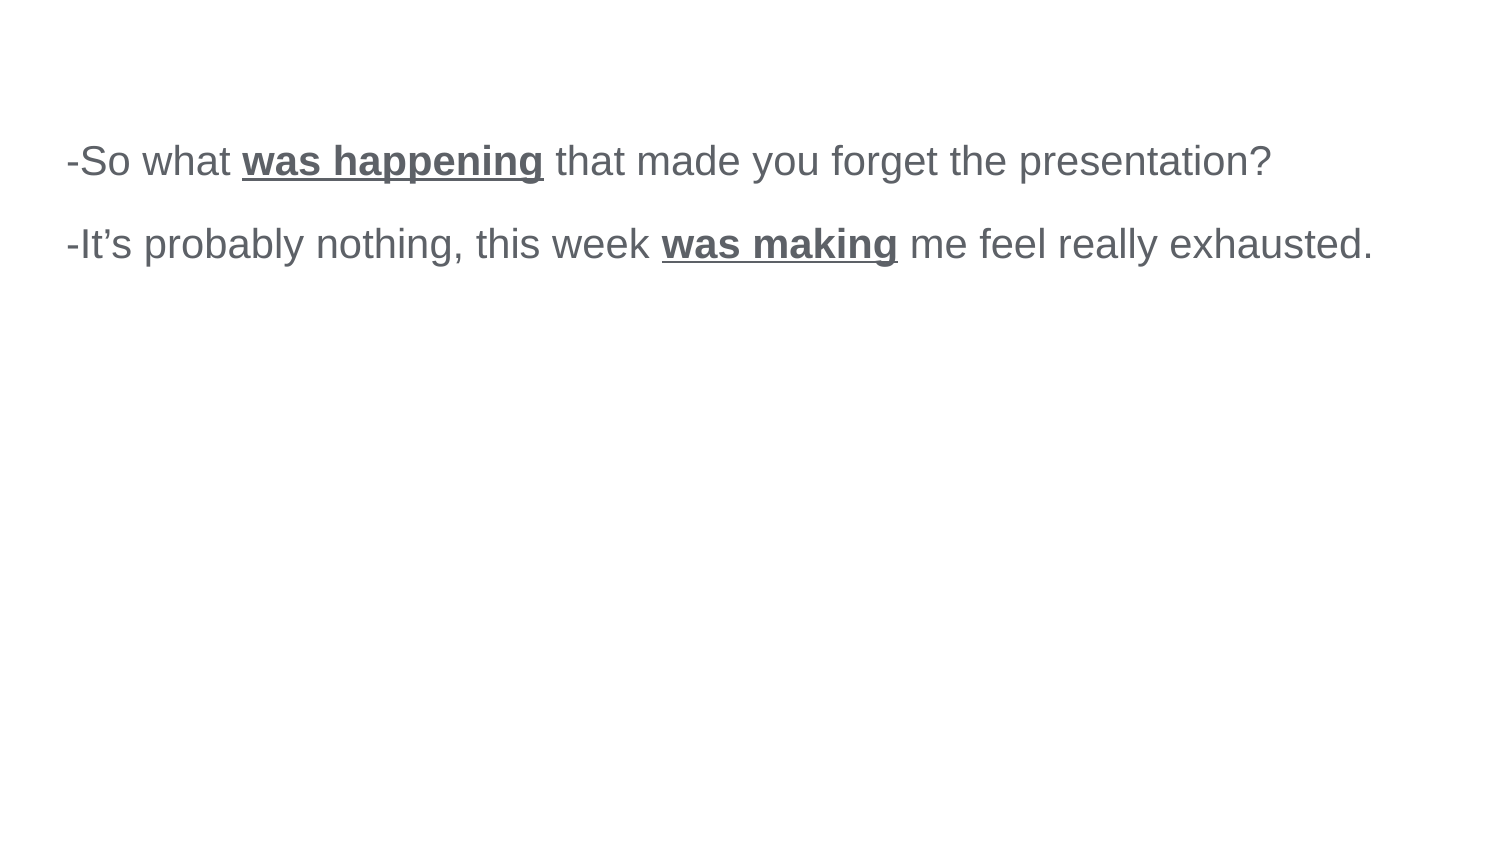

-So what was happening that made you forget the presentation?
-It’s probably nothing, this week was making me feel really exhausted.